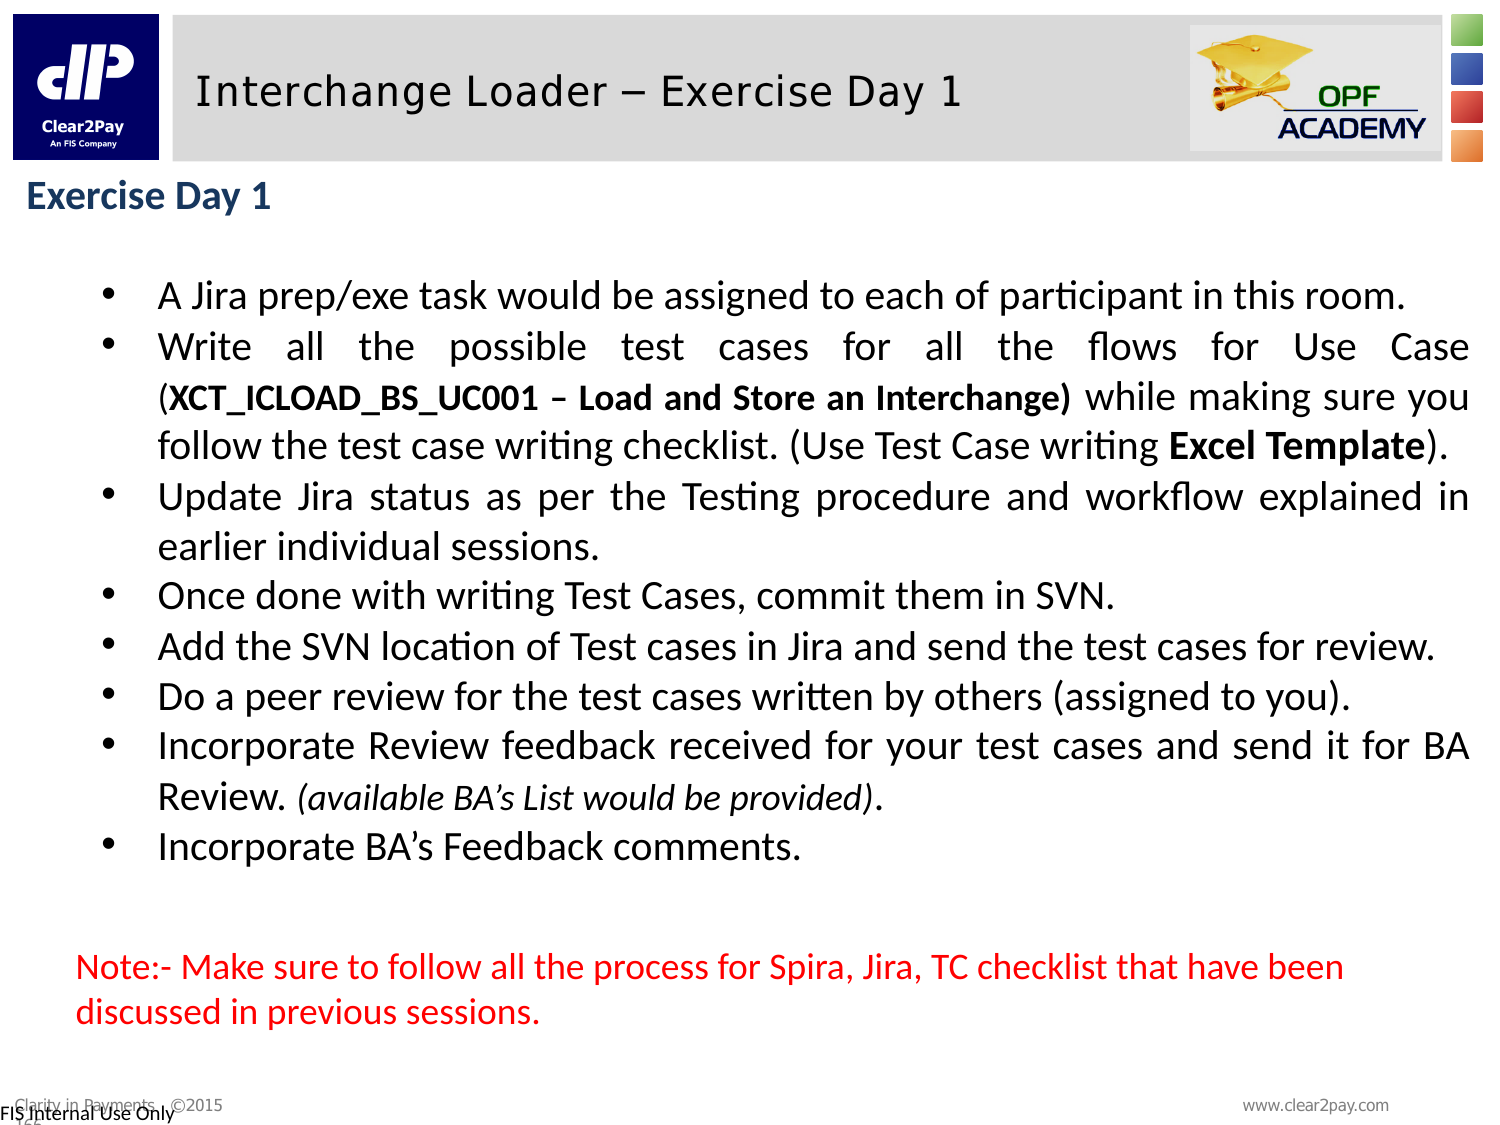

# Interchange Loader – Exercise Day 1
Exercise Day 1

A Jira prep/exe task would be assigned to each of participant in this room.
Write all the possible test cases for all the flows for Use Case (XCT_ICLOAD_BS_UC001 – Load and Store an Interchange) while making sure you follow the test case writing checklist. (Use Test Case writing Excel Template).
Update Jira status as per the Testing procedure and workflow explained in earlier individual sessions.
Once done with writing Test Cases, commit them in SVN.
Add the SVN location of Test cases in Jira and send the test cases for review.
Do a peer review for the test cases written by others (assigned to you).
Incorporate Review feedback received for your test cases and send it for BA Review. (available BA’s List would be provided).
Incorporate BA’s Feedback comments.
Note:- Make sure to follow all the process for Spira, Jira, TC checklist that have been discussed in previous sessions.